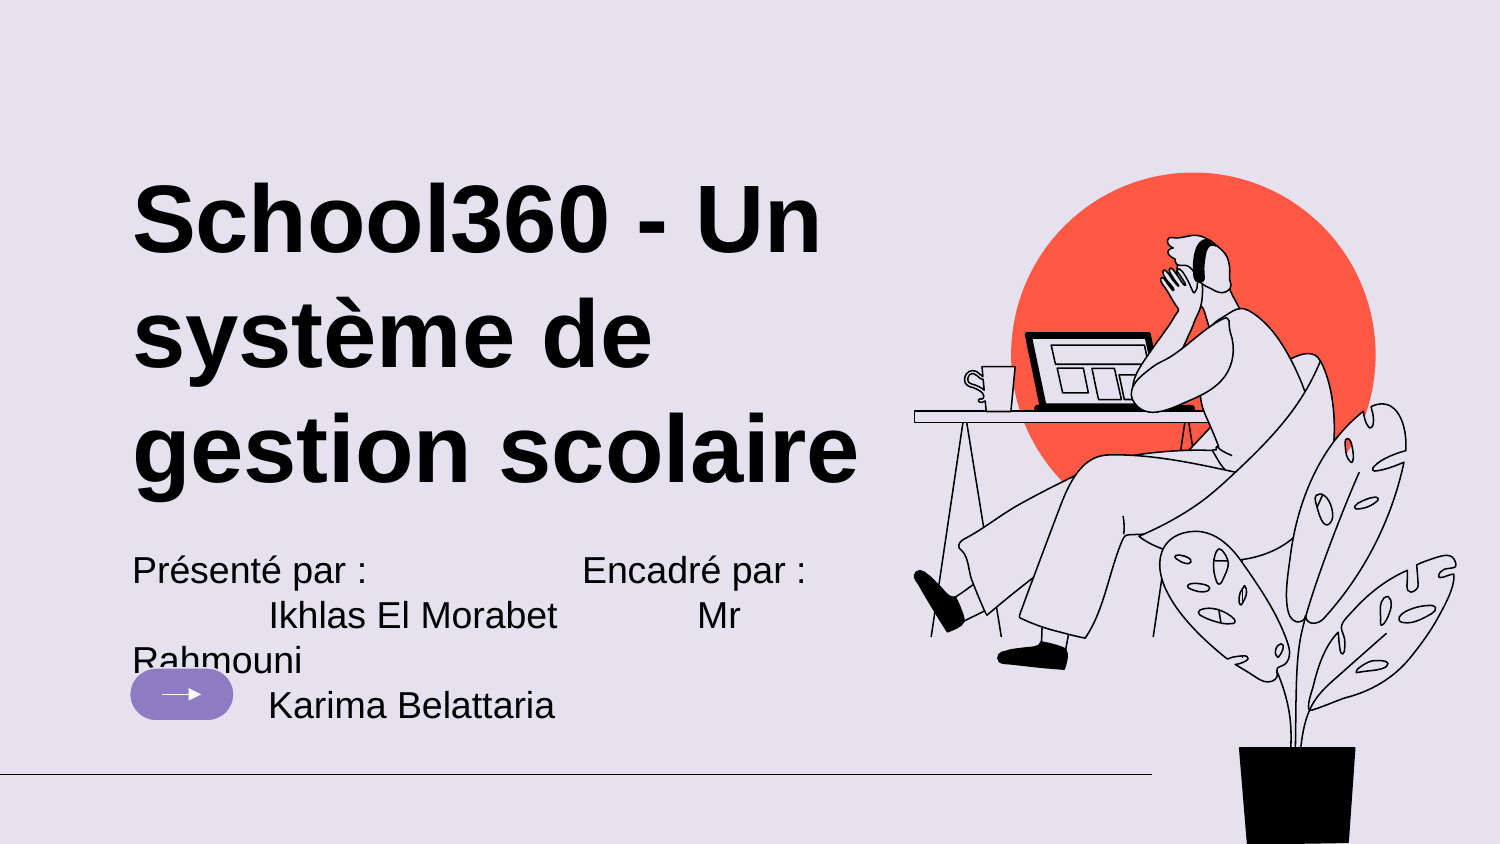

# School360 - Un système de gestion scolaire

Présenté par : 		Encadré par :
             Ikhlas El Morabet	           Mr Rahmouni
             Karima Belattaria